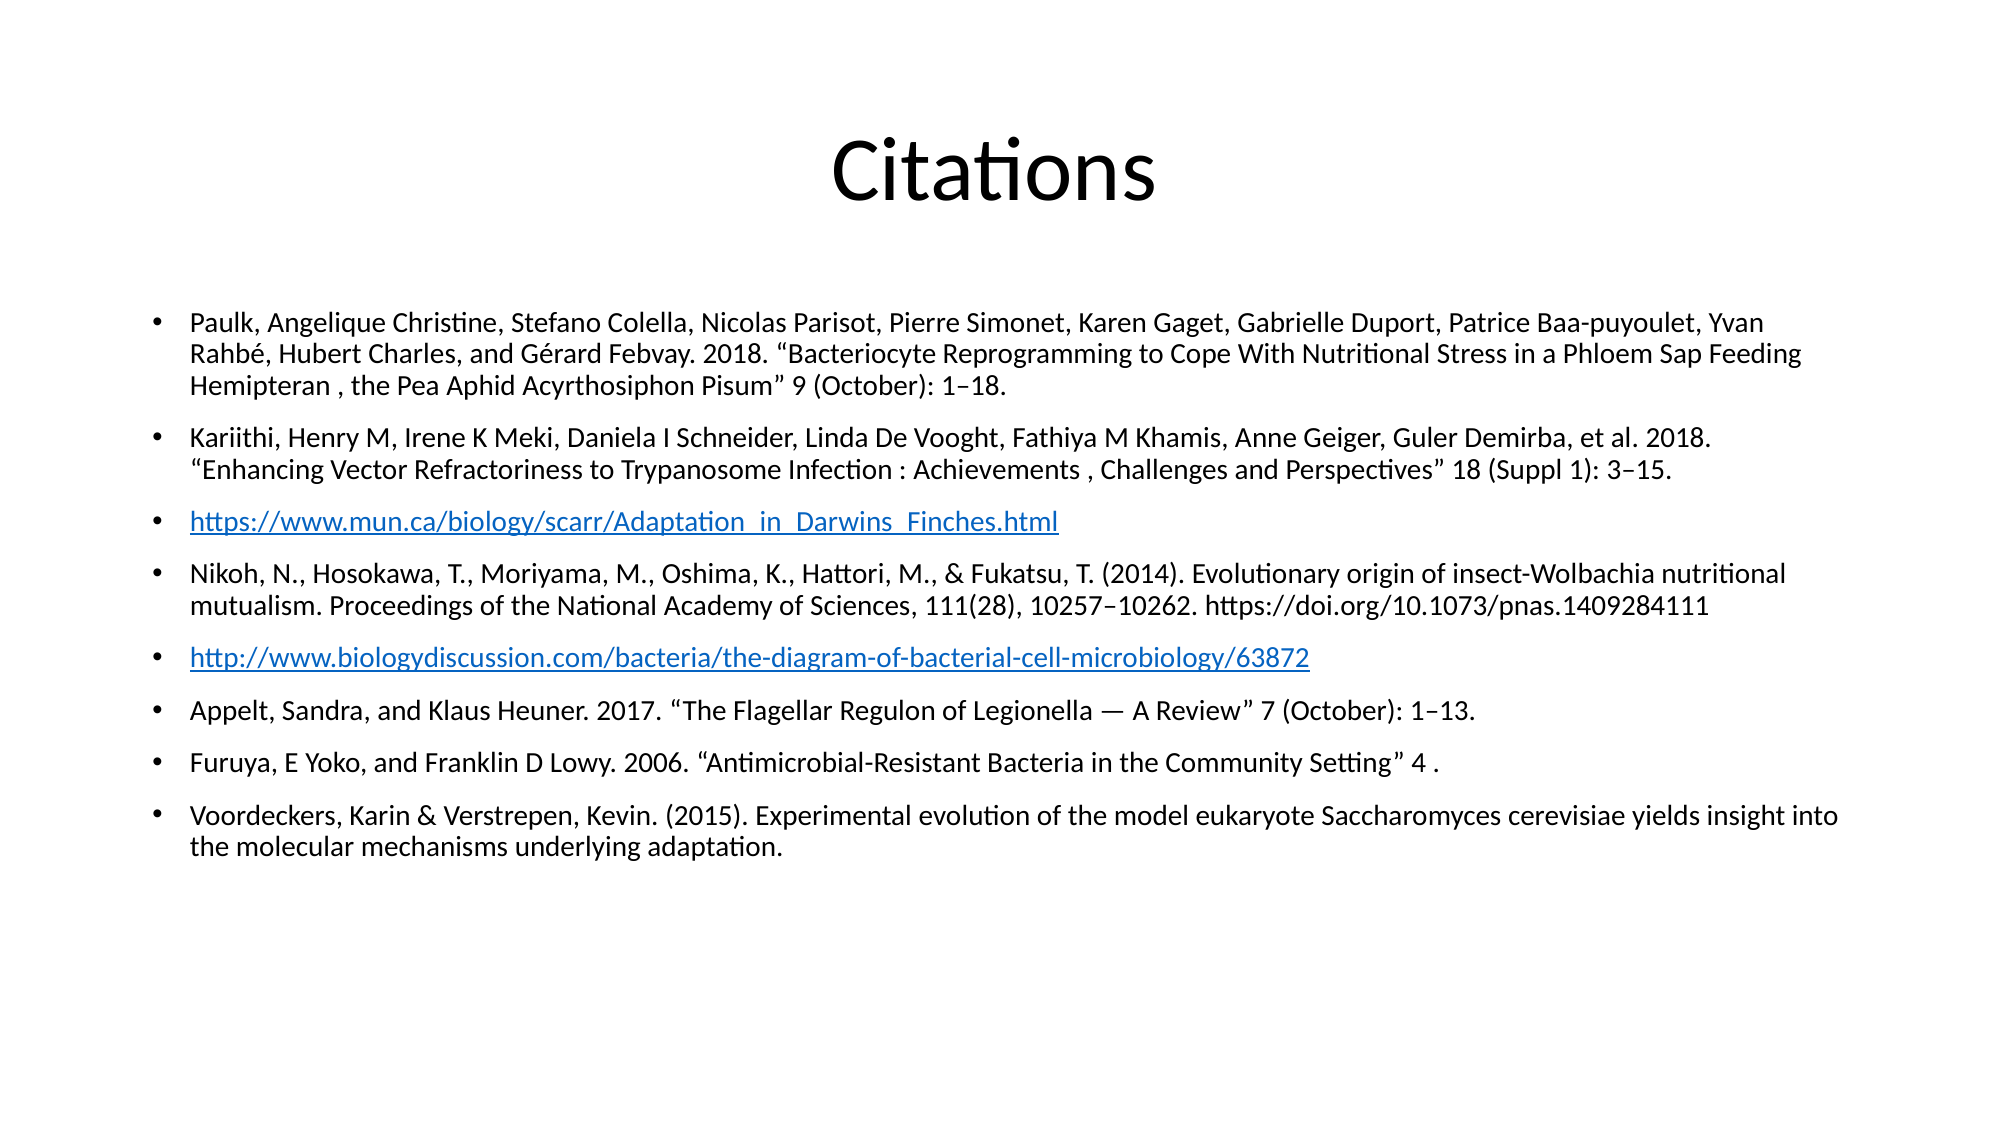

# Citations
Paulk, Angelique Christine, Stefano Colella, Nicolas Parisot, Pierre Simonet, Karen Gaget, Gabrielle Duport, Patrice Baa-puyoulet, Yvan Rahbé, Hubert Charles, and Gérard Febvay. 2018. “Bacteriocyte Reprogramming to Cope With Nutritional Stress in a Phloem Sap Feeding Hemipteran , the Pea Aphid Acyrthosiphon Pisum” 9 (October): 1–18.
Kariithi, Henry M, Irene K Meki, Daniela I Schneider, Linda De Vooght, Fathiya M Khamis, Anne Geiger, Guler Demirba, et al. 2018. “Enhancing Vector Refractoriness to Trypanosome Infection : Achievements , Challenges and Perspectives” 18 (Suppl 1): 3–15.
https://www.mun.ca/biology/scarr/Adaptation_in_Darwins_Finches.html
Nikoh, N., Hosokawa, T., Moriyama, M., Oshima, K., Hattori, M., & Fukatsu, T. (2014). Evolutionary origin of insect-Wolbachia nutritional mutualism. Proceedings of the National Academy of Sciences, 111(28), 10257–10262. https://doi.org/10.1073/pnas.1409284111
http://www.biologydiscussion.com/bacteria/the-diagram-of-bacterial-cell-microbiology/63872
Appelt, Sandra, and Klaus Heuner. 2017. “The Flagellar Regulon of Legionella — A Review” 7 (October): 1–13.
Furuya, E Yoko, and Franklin D Lowy. 2006. “Antimicrobial-Resistant Bacteria in the Community Setting” 4 .
Voordeckers, Karin & Verstrepen, Kevin. (2015). Experimental evolution of the model eukaryote Saccharomyces cerevisiae yields insight into the molecular mechanisms underlying adaptation.